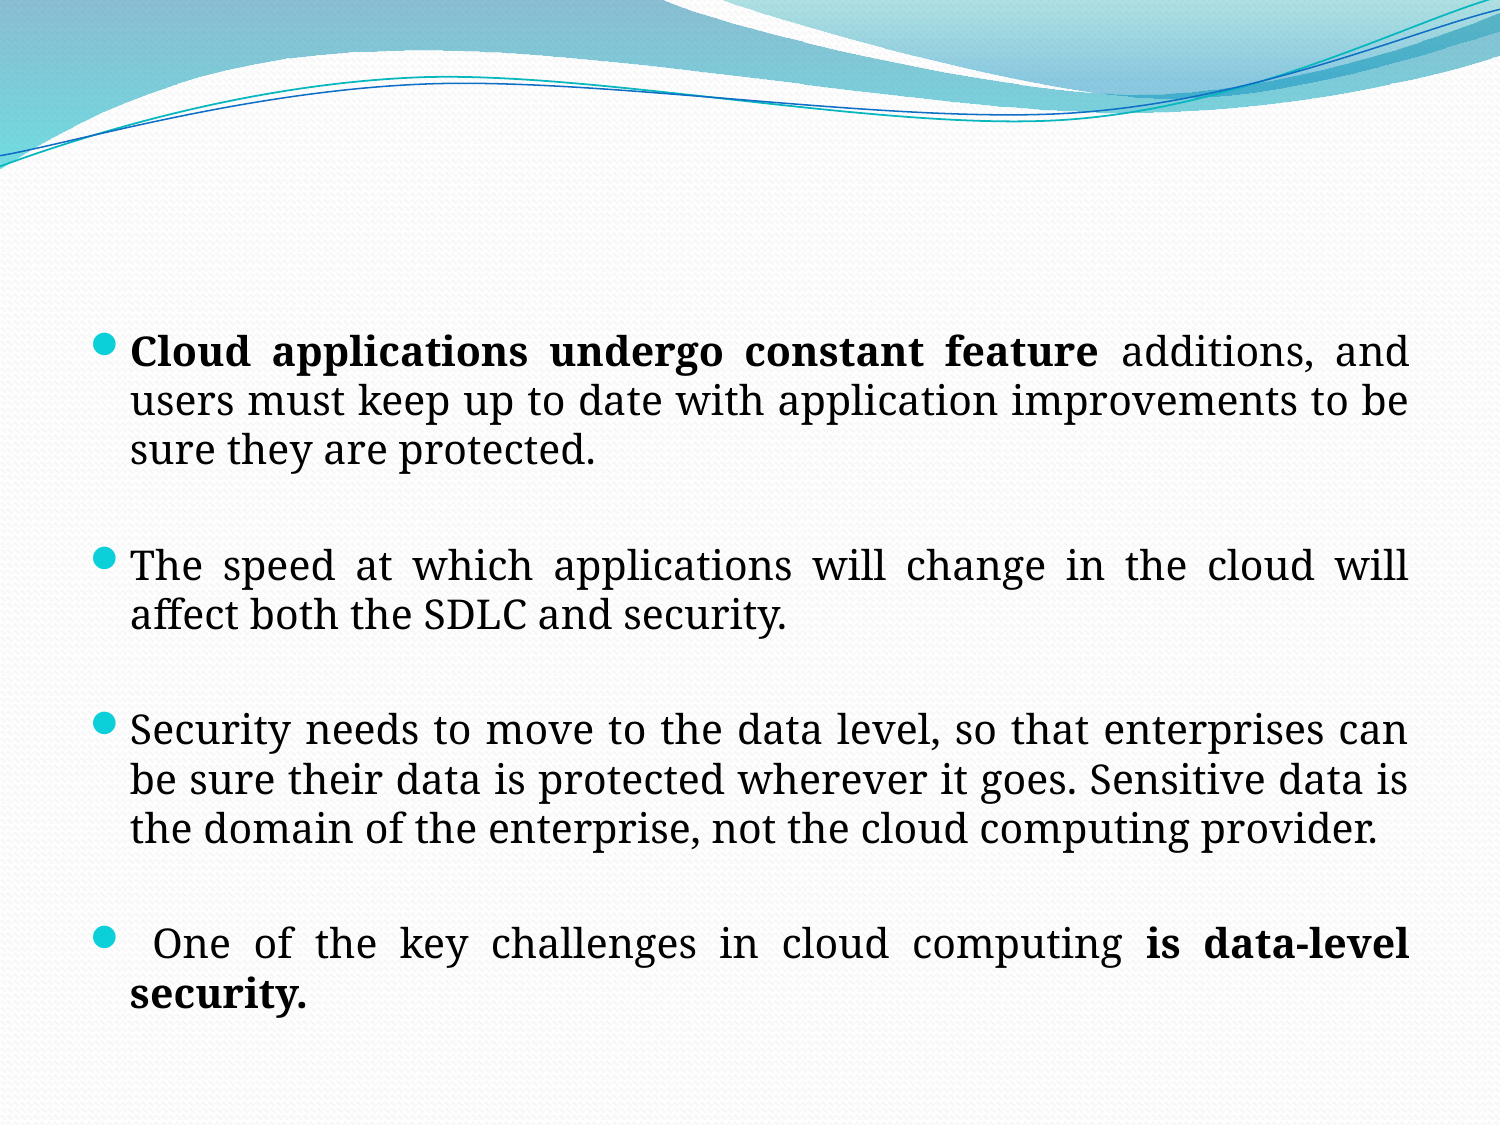

#
Cloud applications undergo constant feature additions, and users must keep up to date with application improvements to be sure they are protected.

The speed at which applications will change in the cloud will affect both the SDLC and security.

Security needs to move to the data level, so that enterprises can be sure their data is protected wherever it goes. Sensitive data is the domain of the enterprise, not the cloud computing provider.

 One of the key challenges in cloud computing is data-level security.